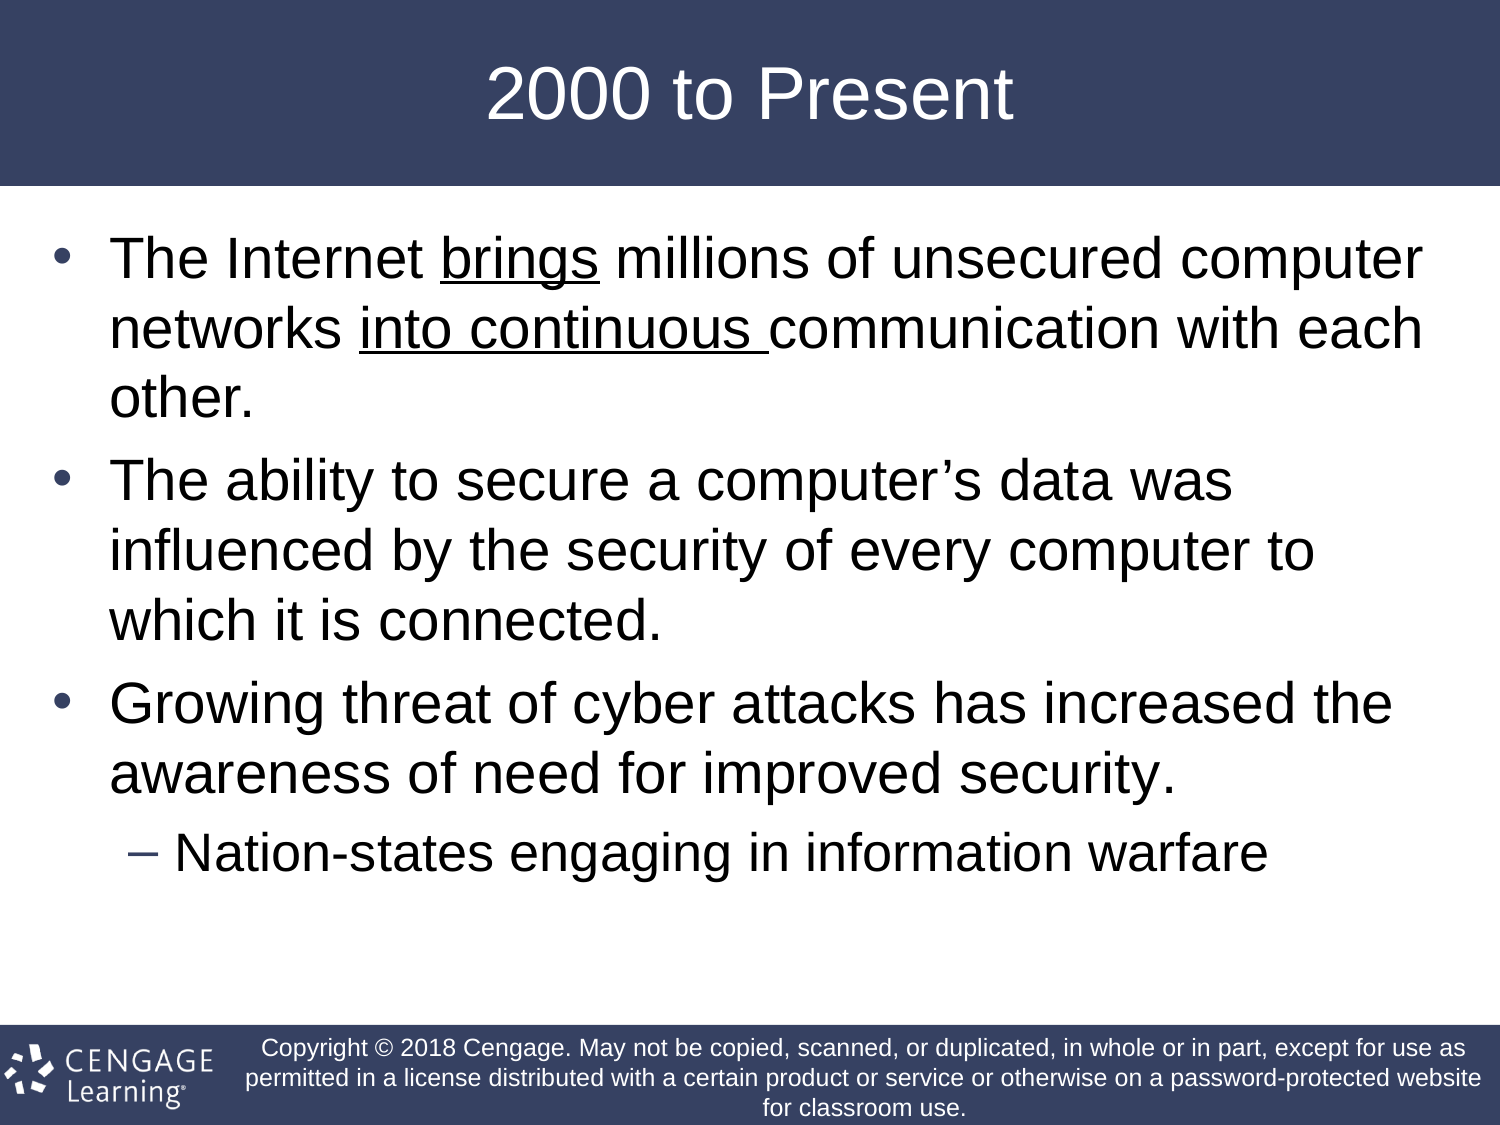

# 2000 to Present
The Internet brings millions of unsecured computer networks into continuous communication with each other.
The ability to secure a computer’s data was influenced by the security of every computer to which it is connected.
Growing threat of cyber attacks has increased the awareness of need for improved security.
Nation-states engaging in information warfare